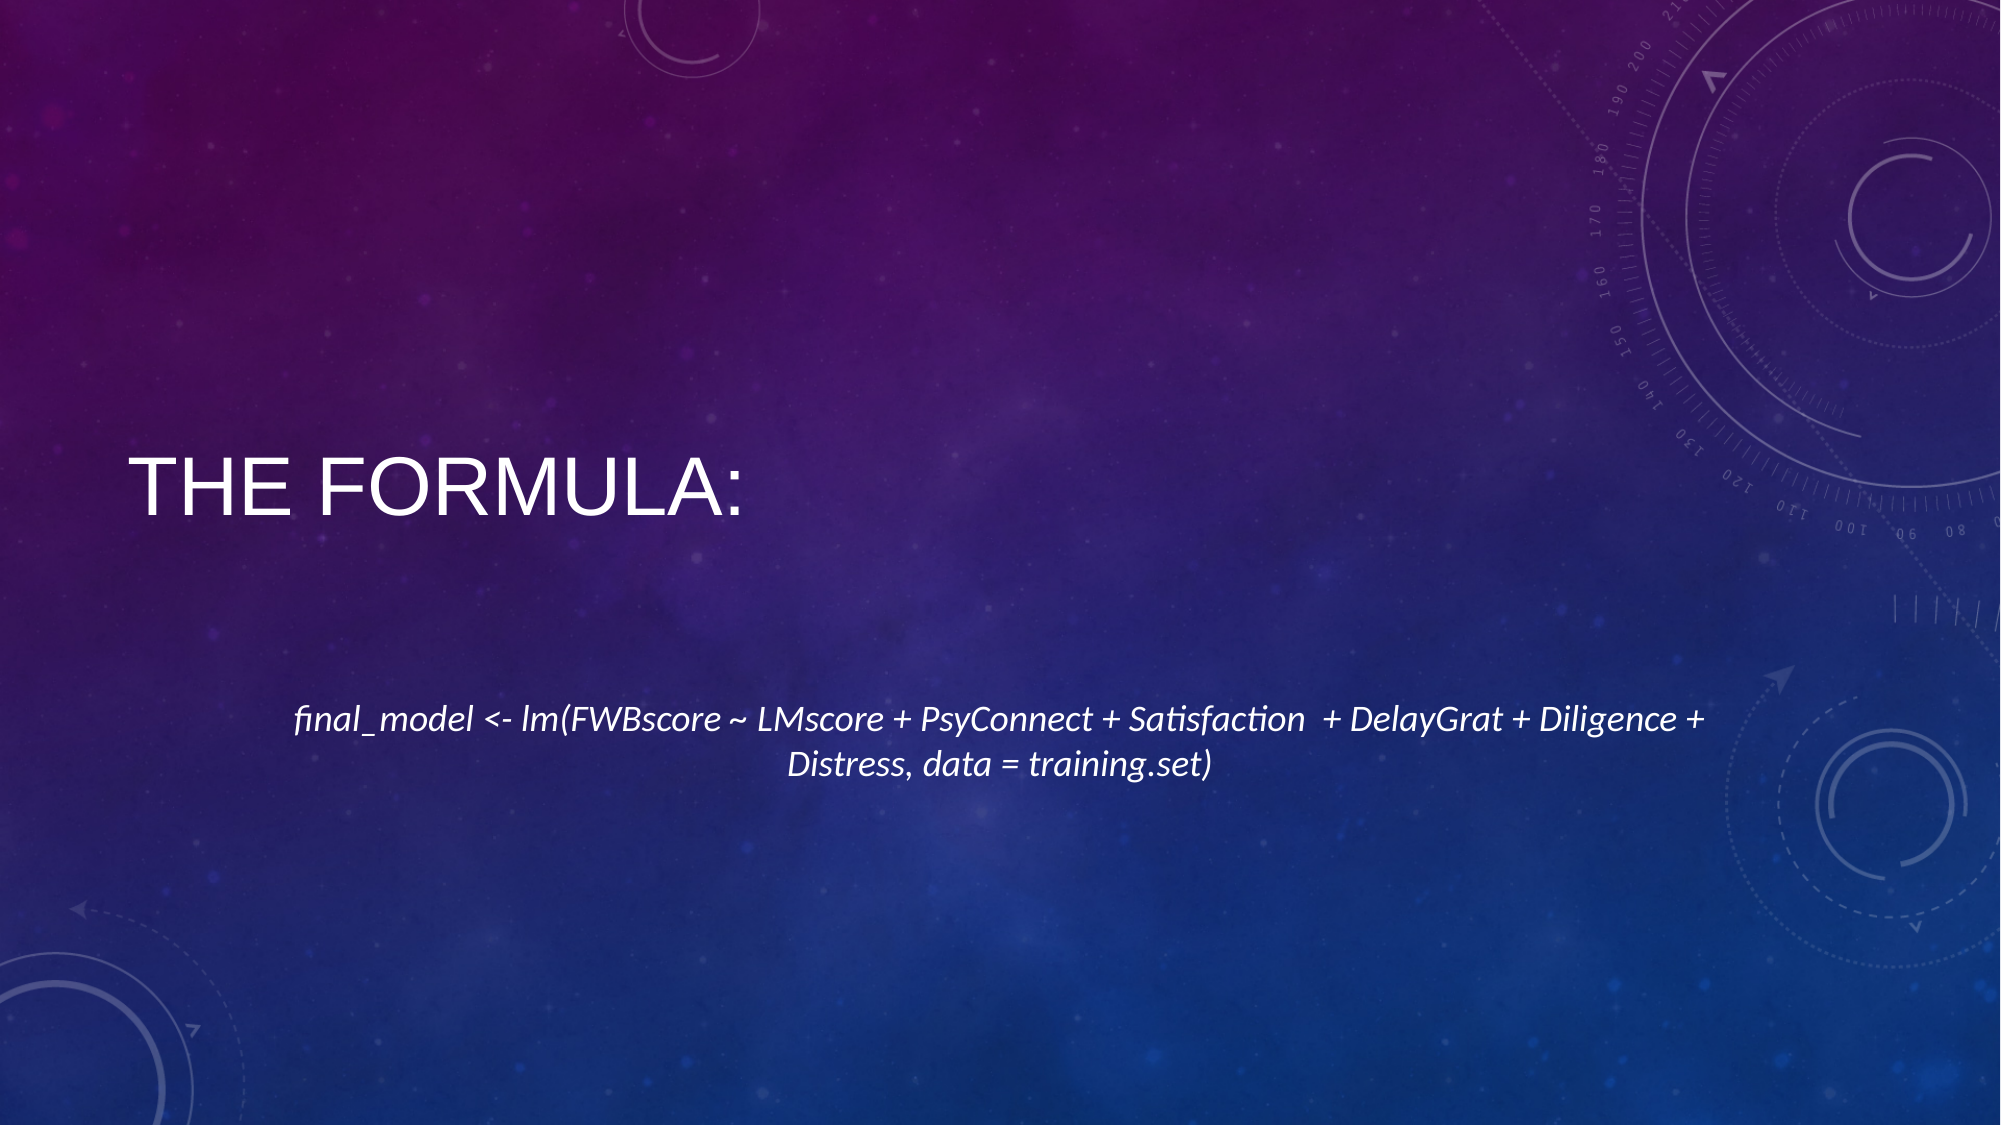

# The formula:
final_model <- lm(FWBscore ~ LMscore + PsyConnect + Satisfaction  + DelayGrat + Diligence + Distress, data = training.set)